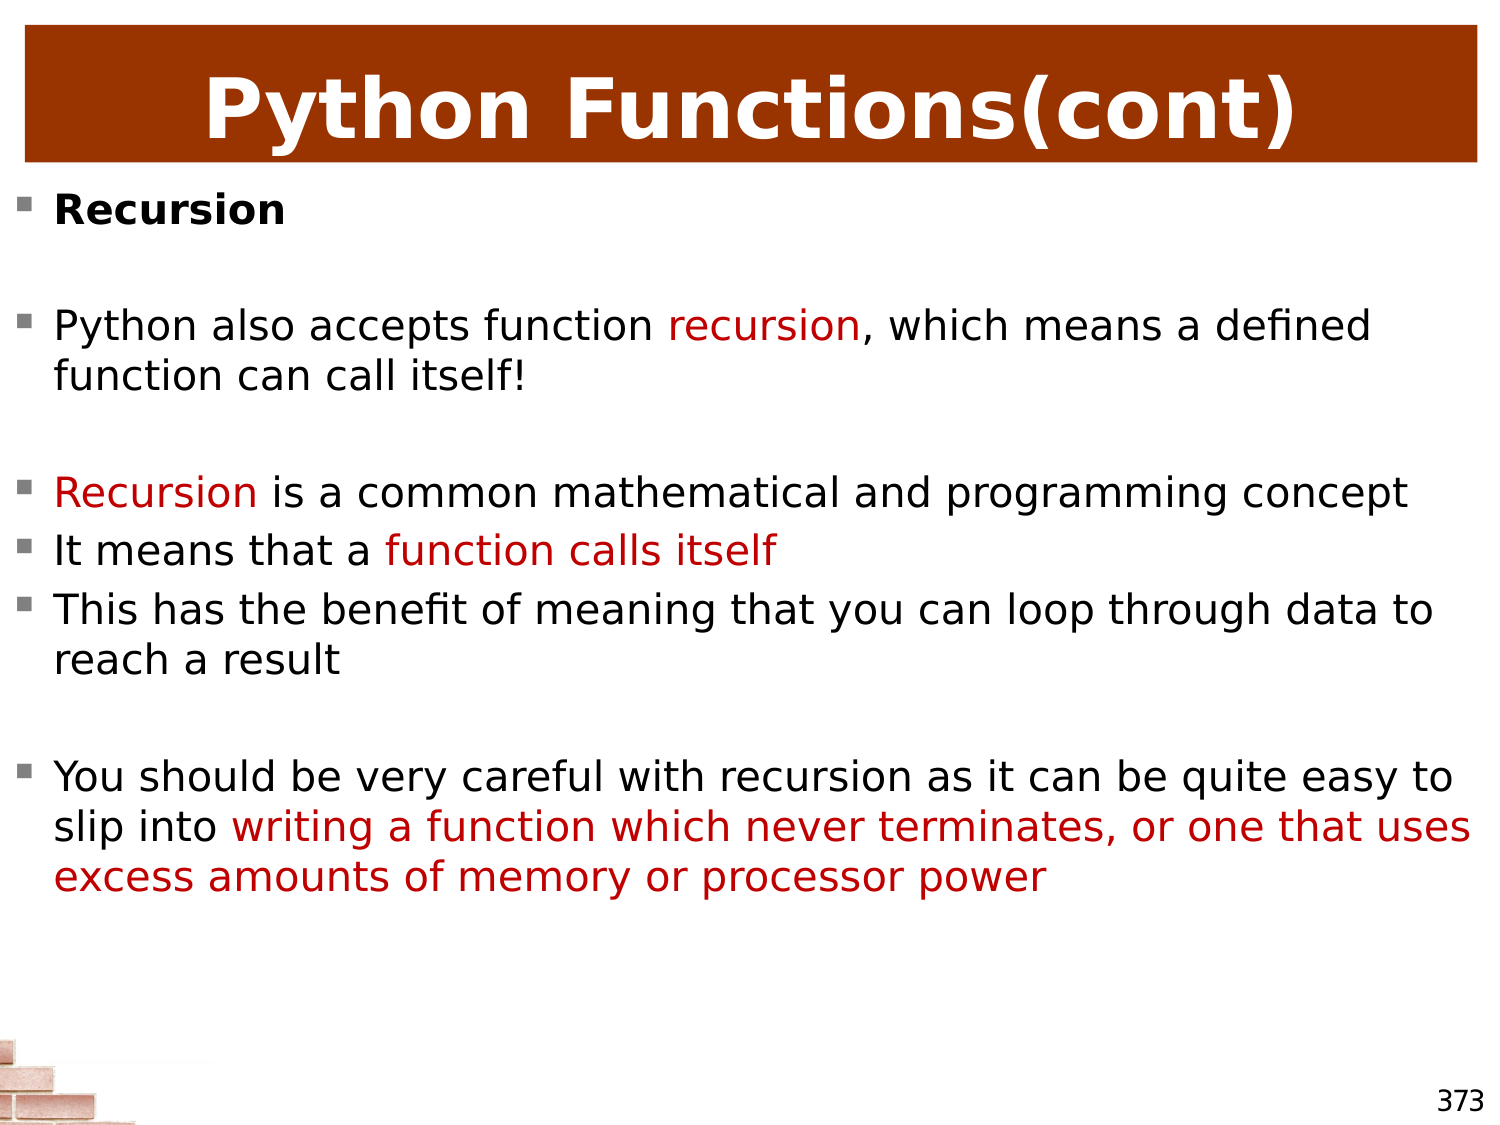

# Python Functions(cont)
Recursion

Python also accepts function recursion, which means a defined function can call itself!

Recursion is a common mathematical and programming concept
It means that a function calls itself
This has the benefit of meaning that you can loop through data to reach a result

You should be very careful with recursion as it can be quite easy to slip into writing a function which never terminates, or one that uses excess amounts of memory or processor power
373